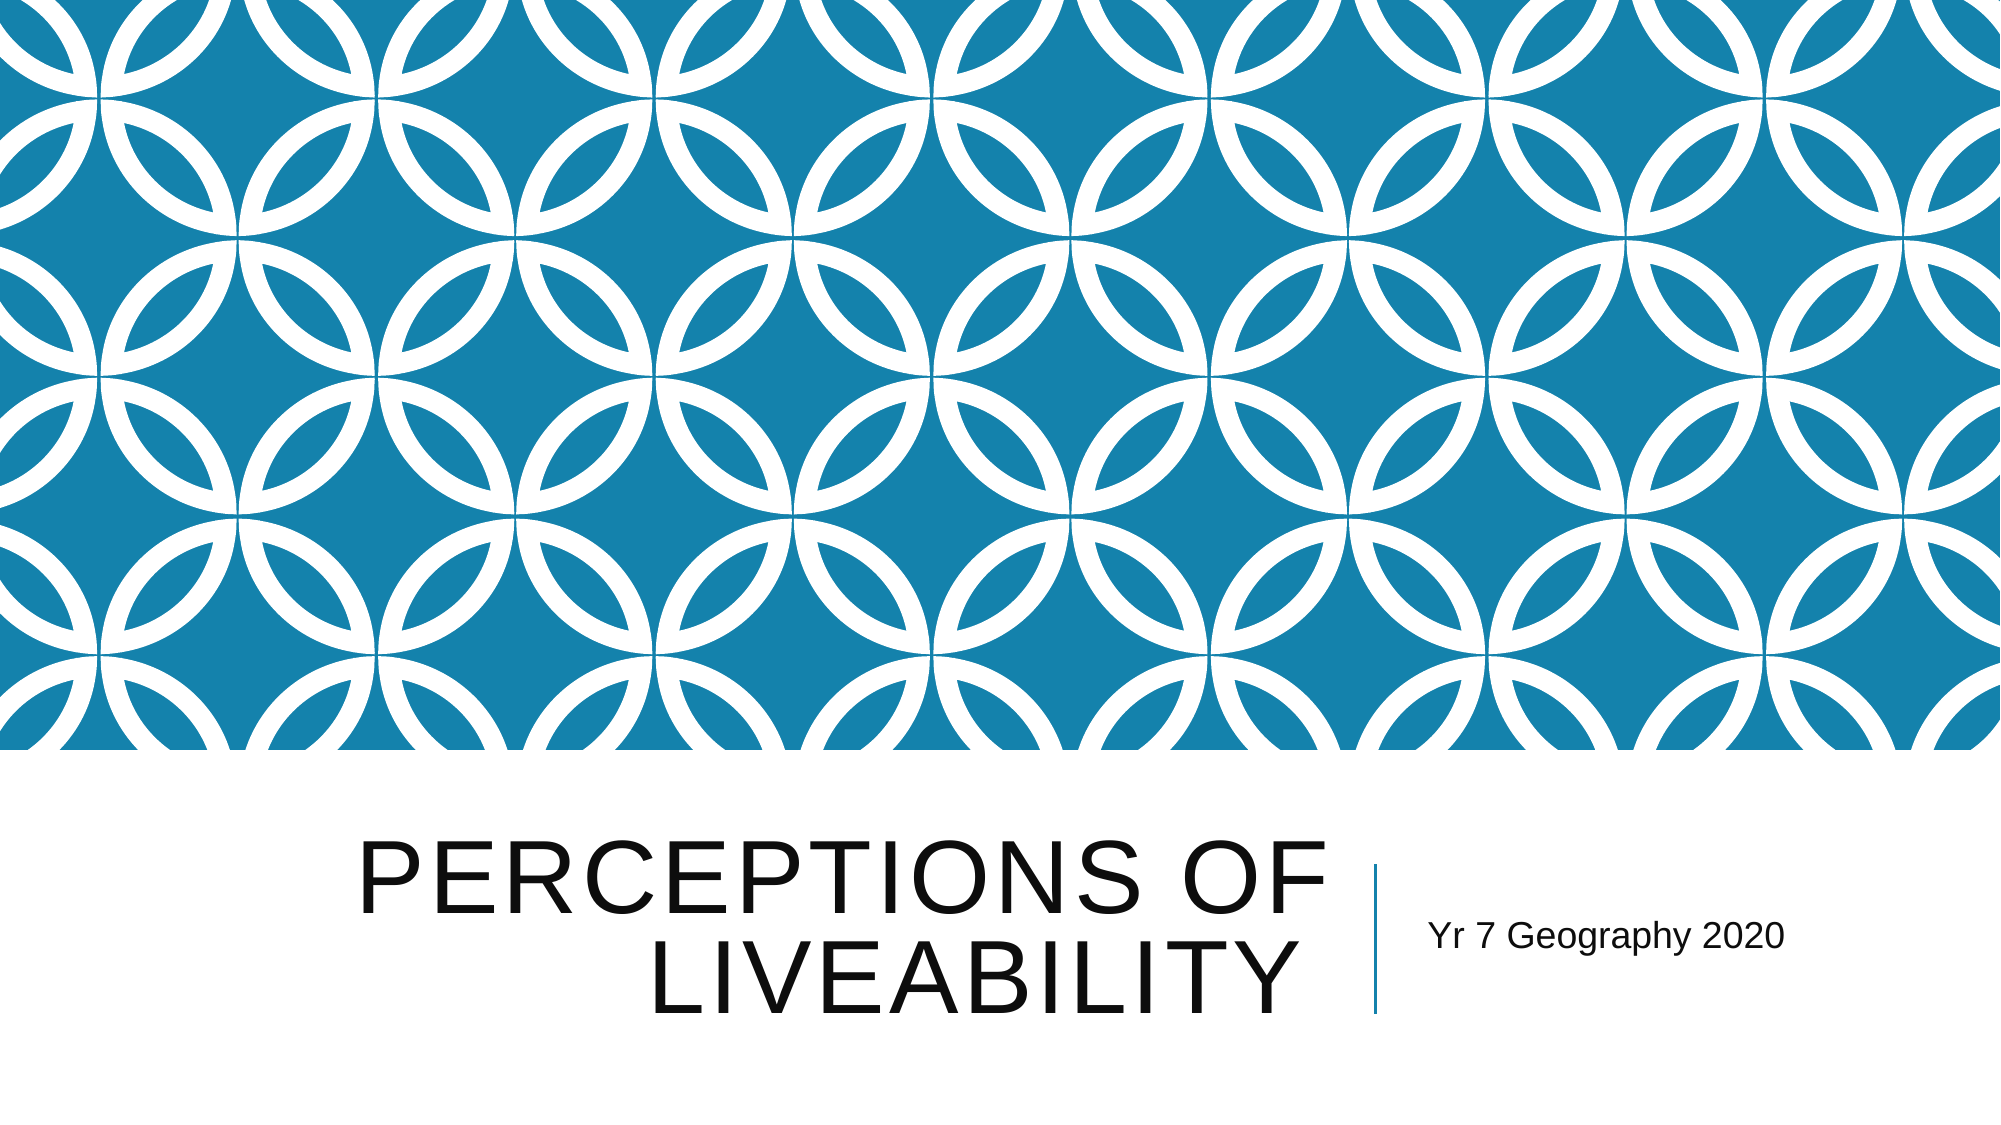

# Perceptions of Liveability
Yr 7 Geography 2020